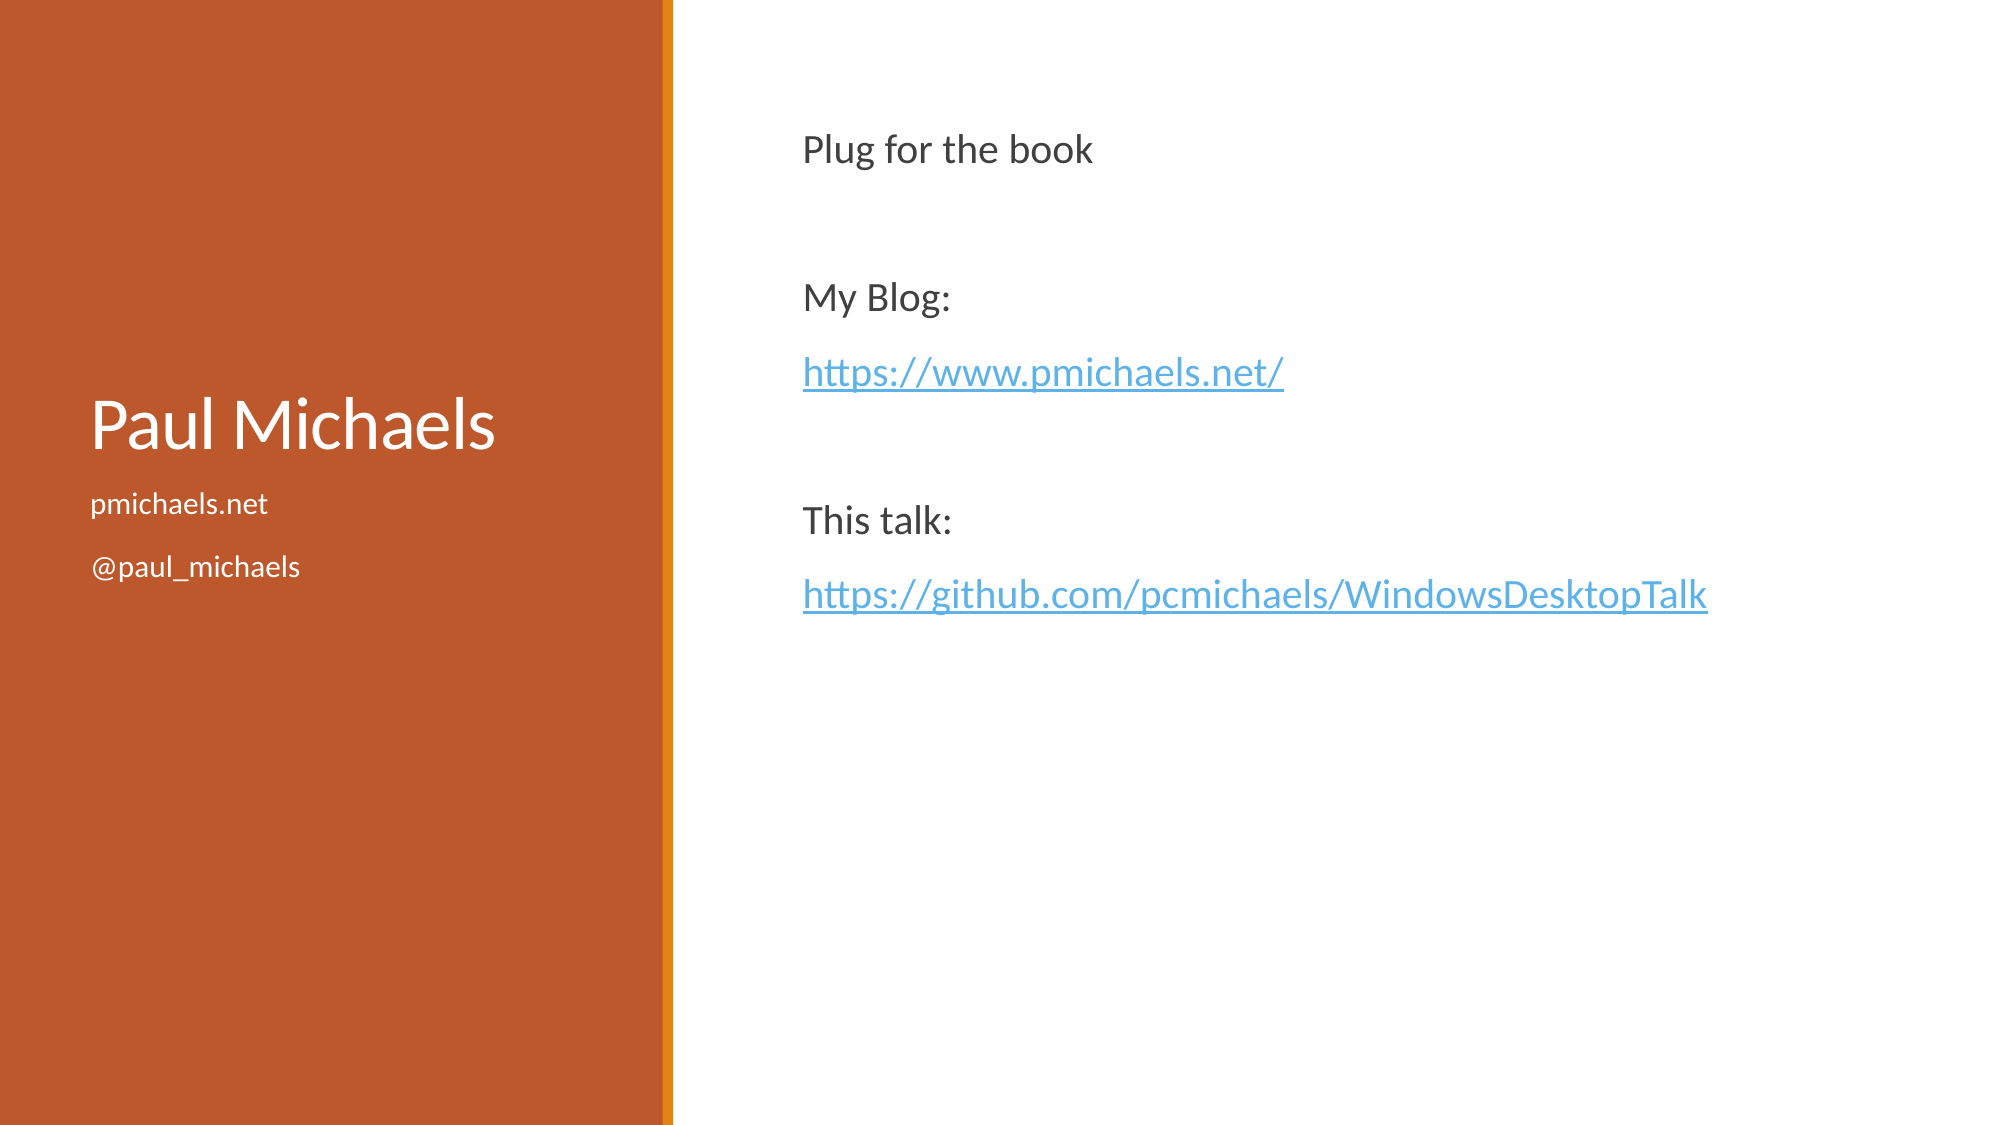

# Paul Michaels
Plug for the book

My Blog:
https://www.pmichaels.net/

This talk:
https://github.com/pcmichaels/WindowsDesktopTalk

pmichaels.net
@paul_michaels